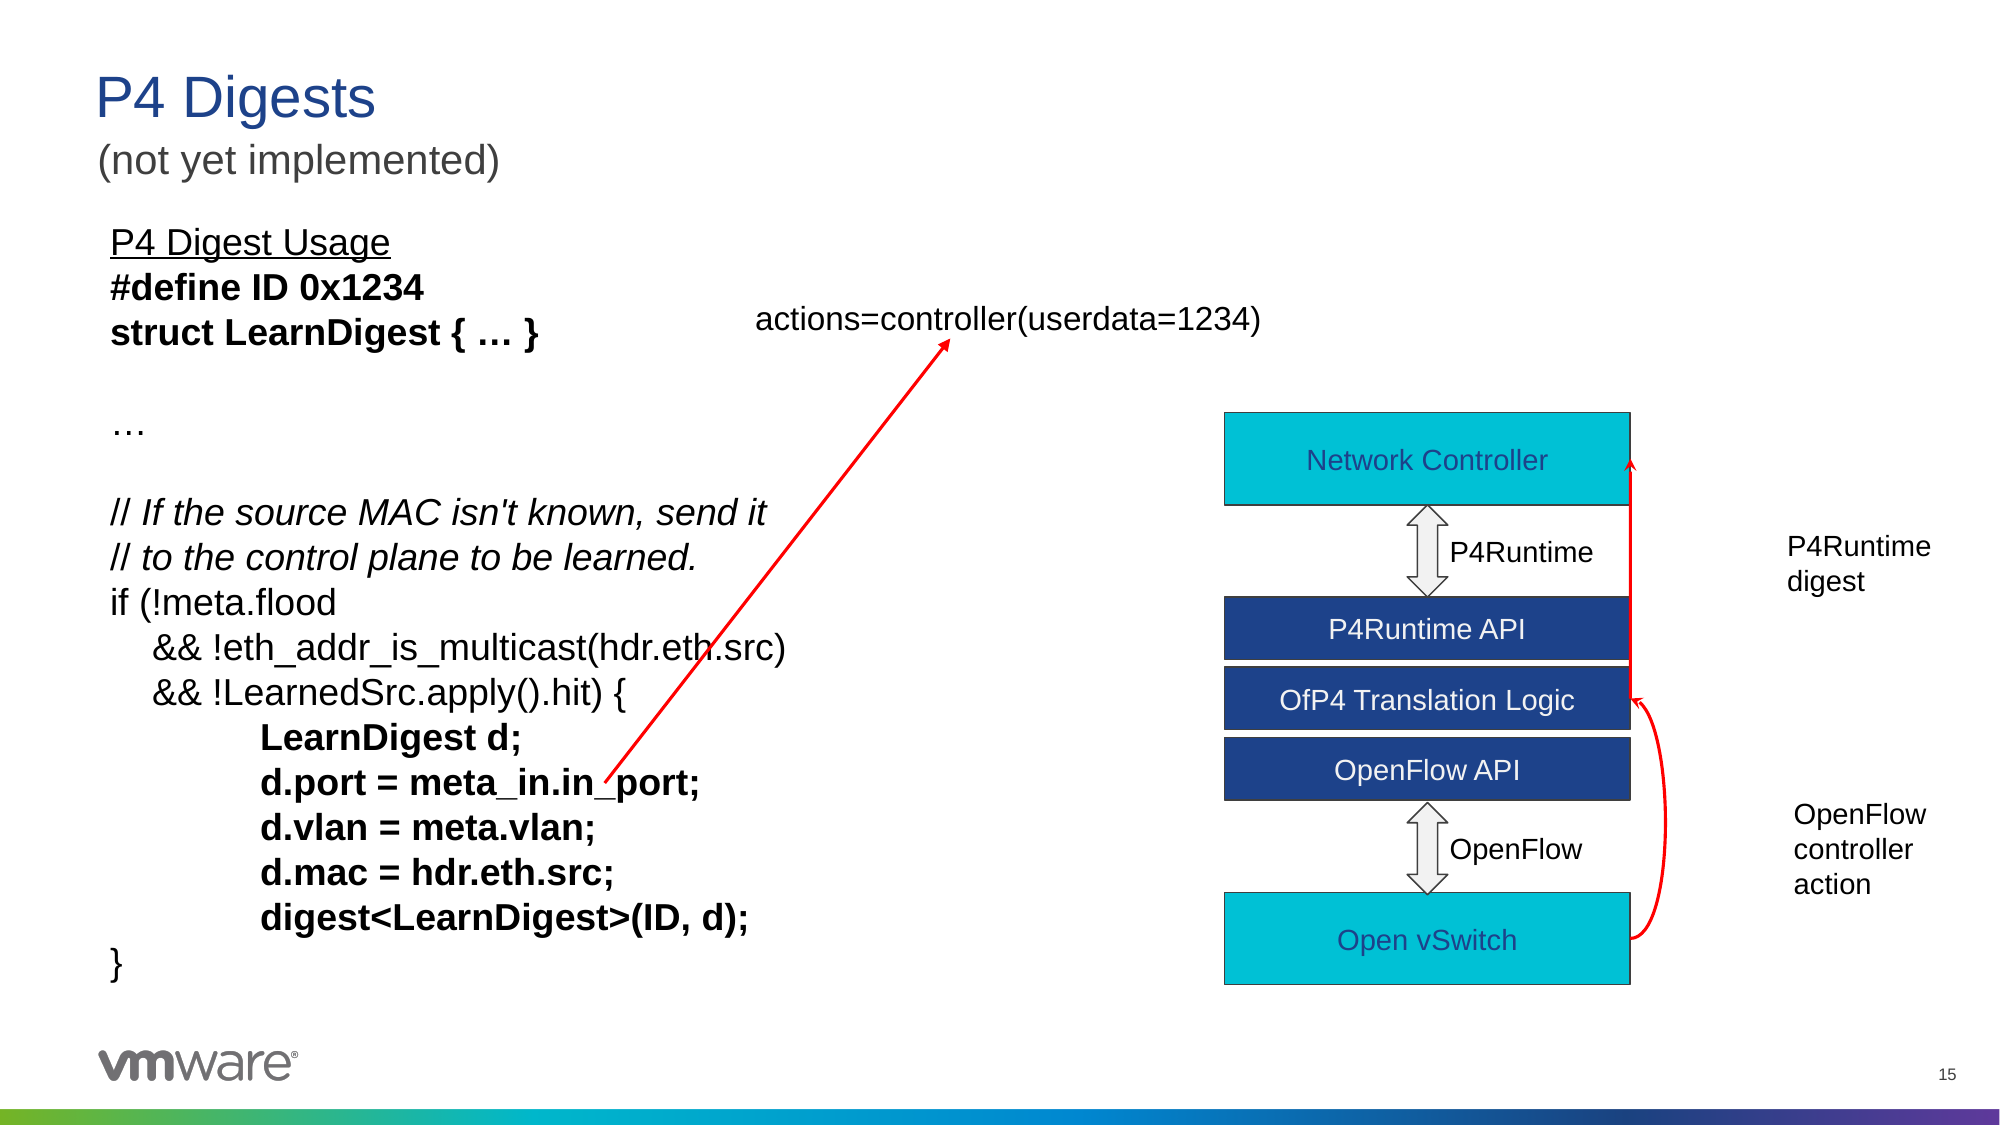

# P4 Digests
(not yet implemented)
P4 Digest Usage
#define ID 0x1234
struct LearnDigest { … }

…

// If the source MAC isn't known, send it
// to the control plane to be learned.
if (!meta.flood
    && !eth_addr_is_multicast(hdr.eth.src)
    && !LearnedSrc.apply().hit) {
   	LearnDigest d;
   	d.port = meta_in.in_port;
   	d.vlan = meta.vlan;
   	d.mac = hdr.eth.src;
   	digest<LearnDigest>(ID, d);
}

actions=controller(userdata=1234)
Network Controller

P4Runtime digest
P4Runtime
P4Runtime API
OfP4 Translation Logic
OpenFlow API
OpenFlow controller
action

OpenFlow
Open vSwitch